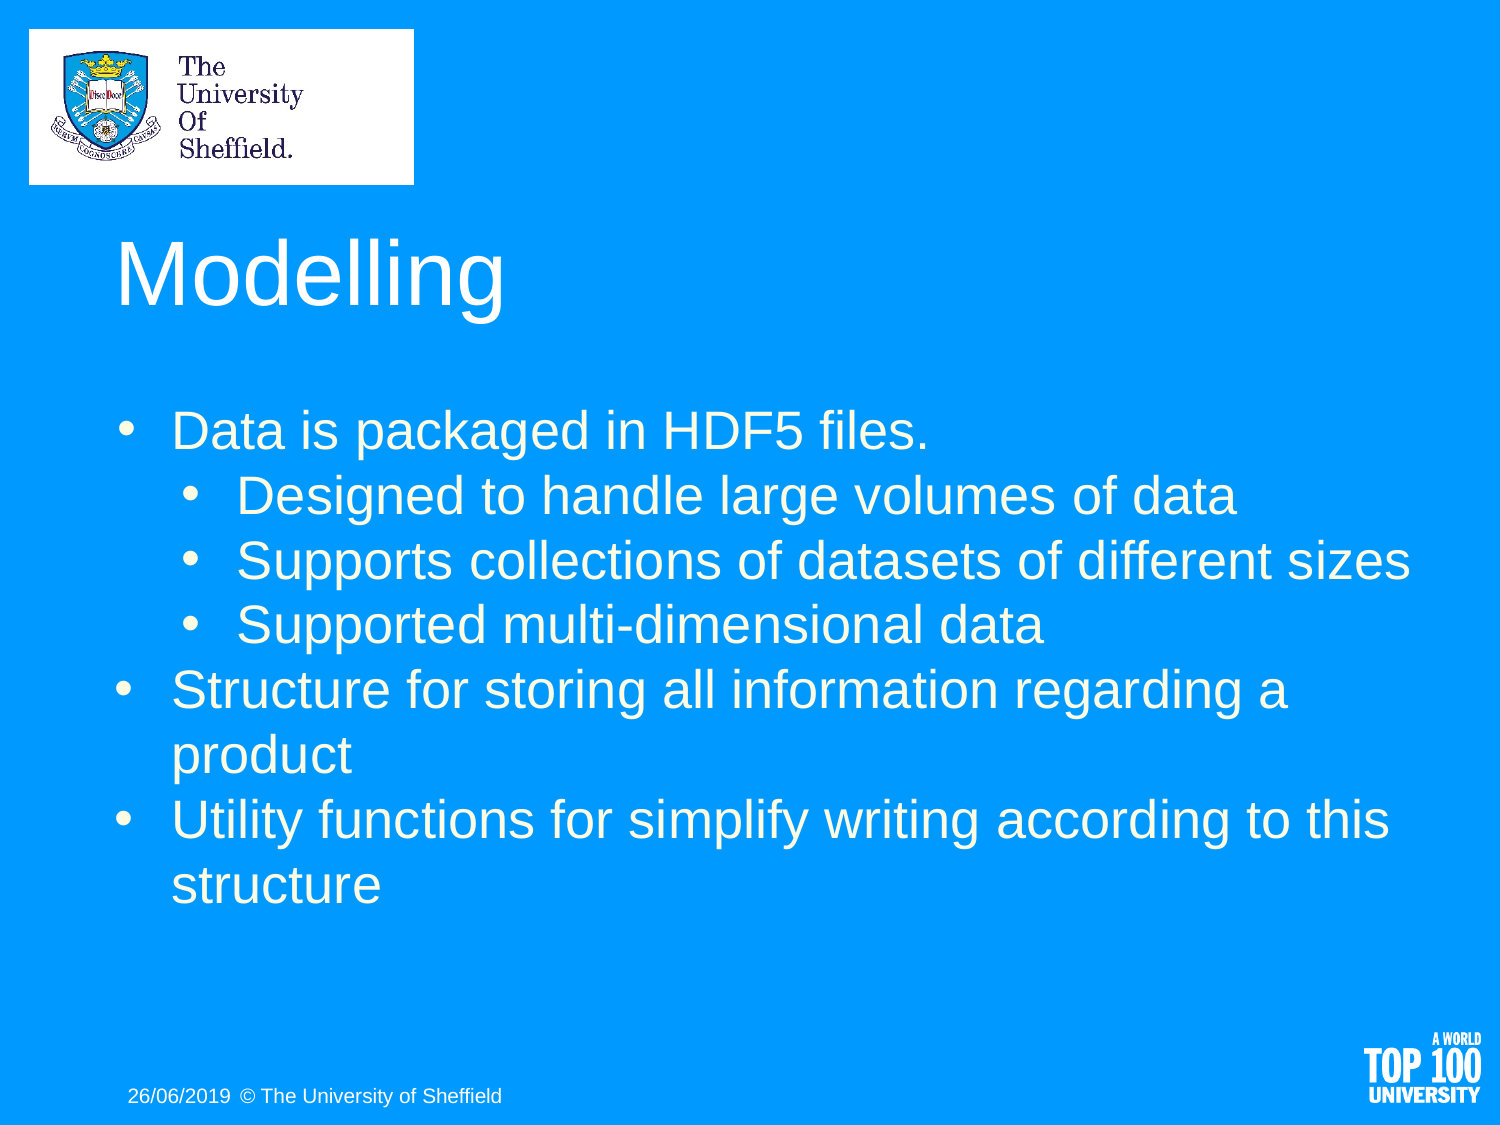

# Modelling
Data is packaged in HDF5 files.
Designed to handle large volumes of data
Supports collections of datasets of different sizes
Supported multi-dimensional data
Structure for storing all information regarding a product
Utility functions for simplify writing according to this structure
26/06/2019
© The University of Sheffield